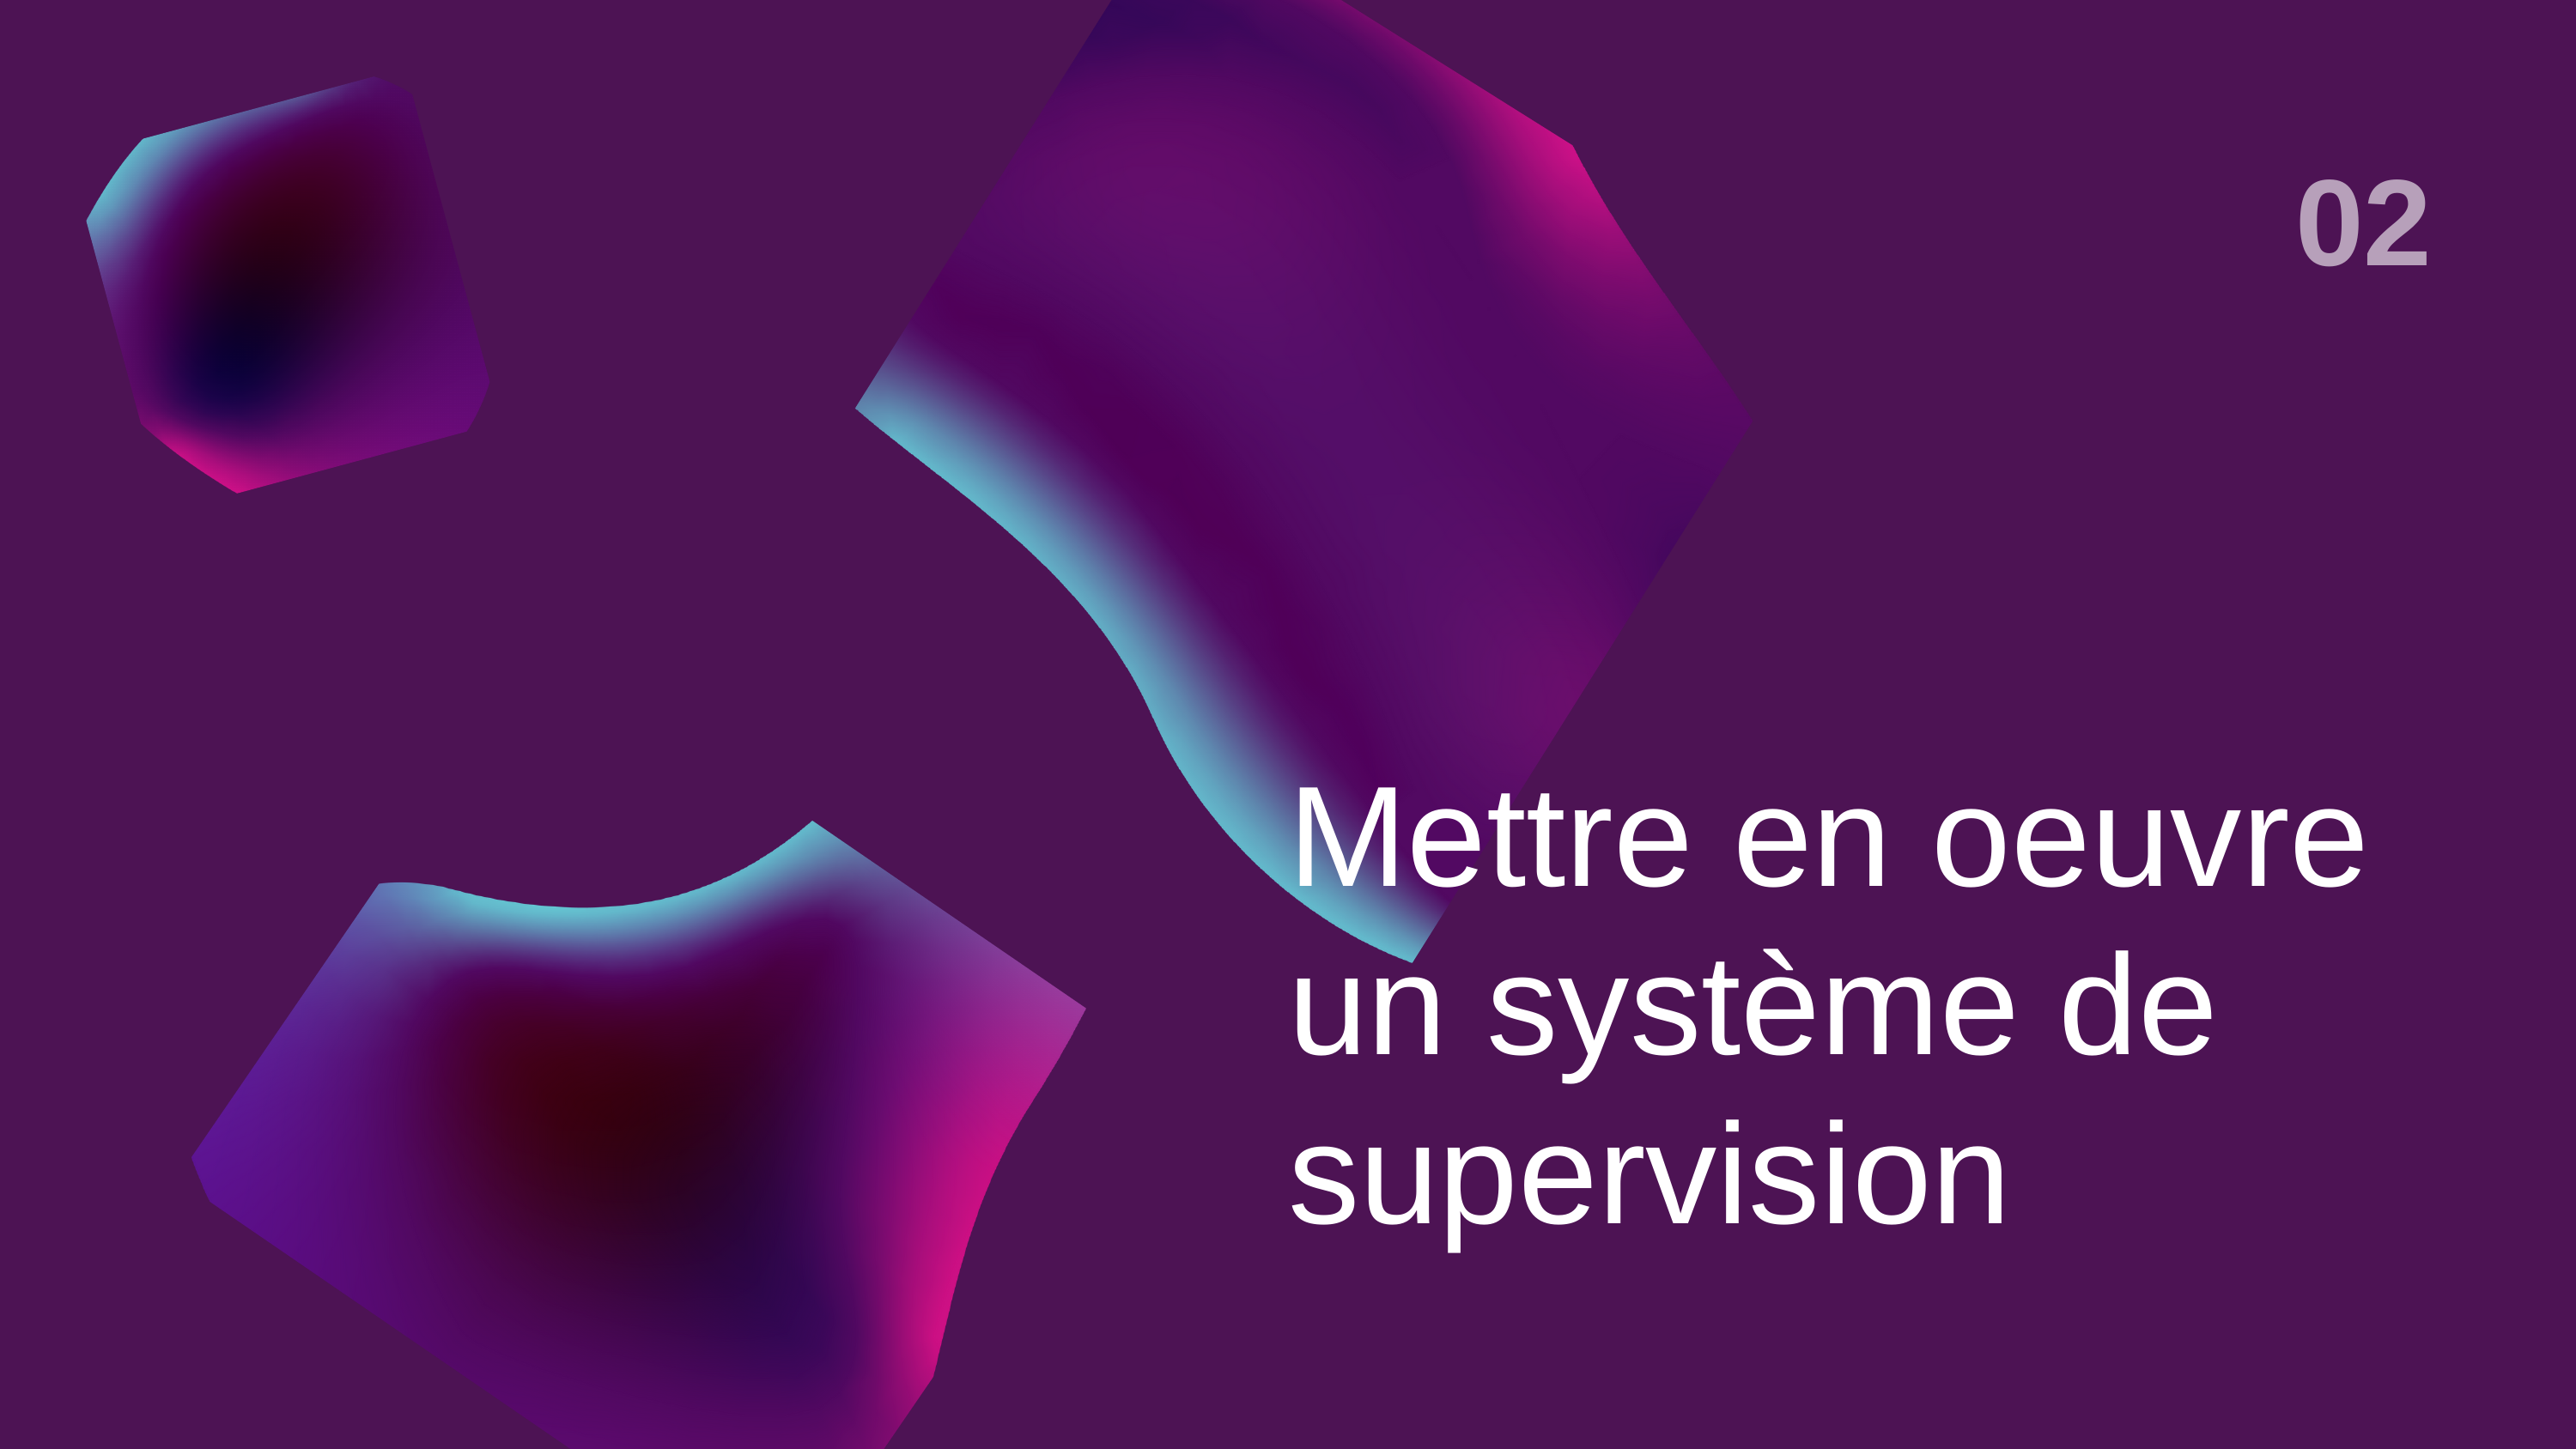

02
Mettre en oeuvre un système de supervision